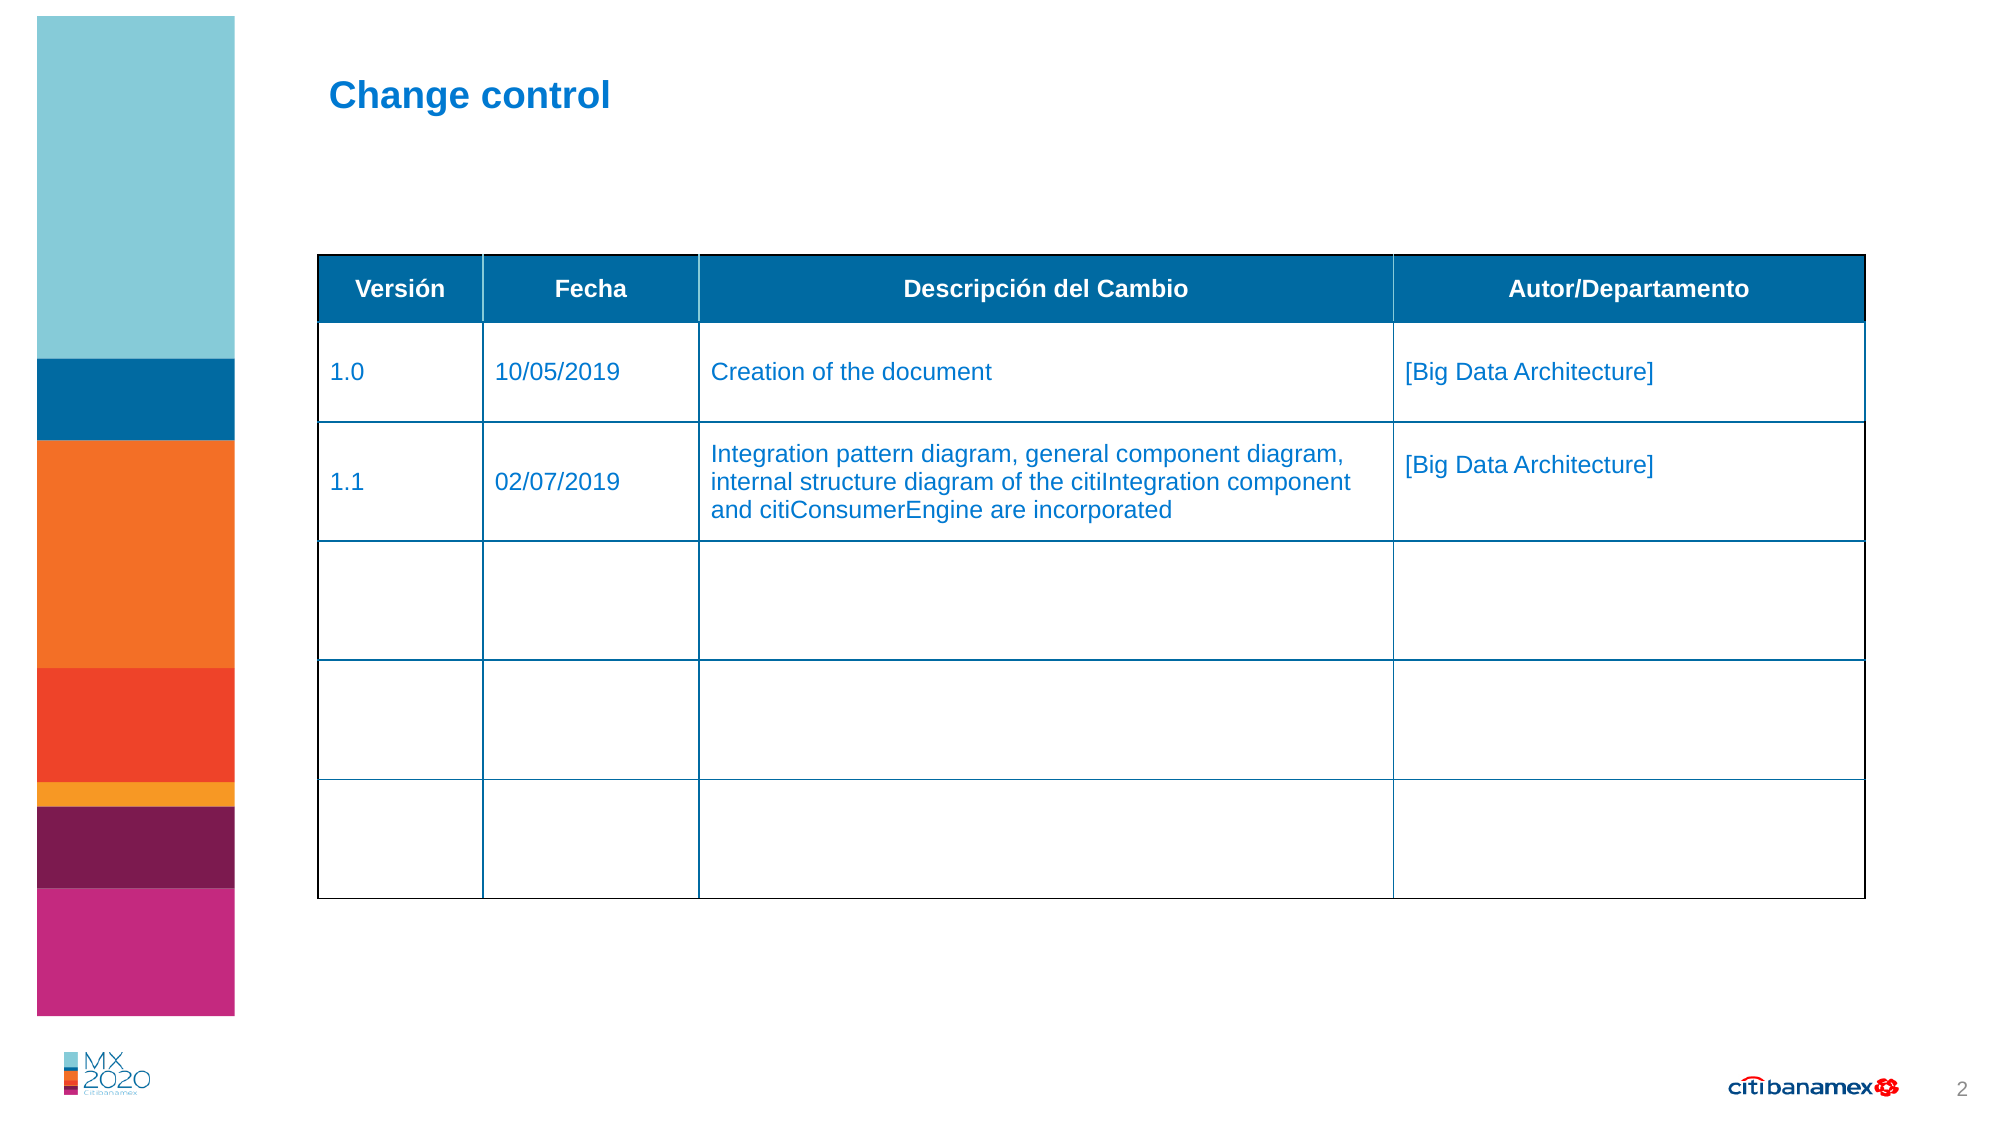

Change control
| Versión | Fecha | Descripción del Cambio | Autor/Departamento |
| --- | --- | --- | --- |
| 1.0 | 10/05/2019 | Creation of the document | [Big Data Architecture] |
| 1.1 | 02/07/2019 | Integration pattern diagram, general component diagram, internal structure diagram of the citiIntegration component and citiConsumerEngine are incorporated | [Big Data Architecture] |
|  |  |  |  |
|  |  |  |  |
|  |  |  |  |